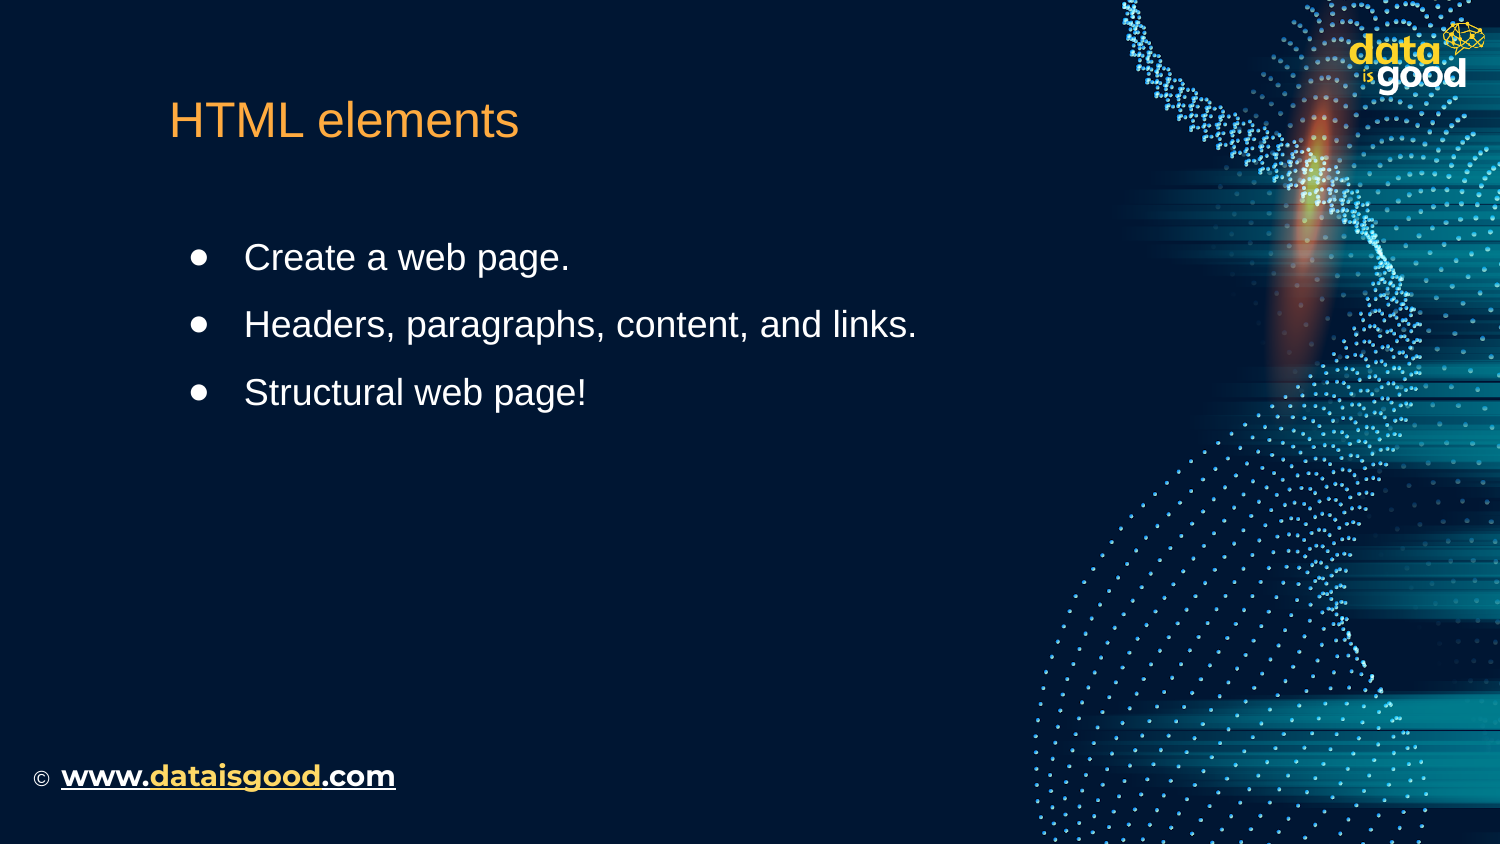

# HTML elements
Create a web page.
Headers, paragraphs, content, and links.
Structural web page!